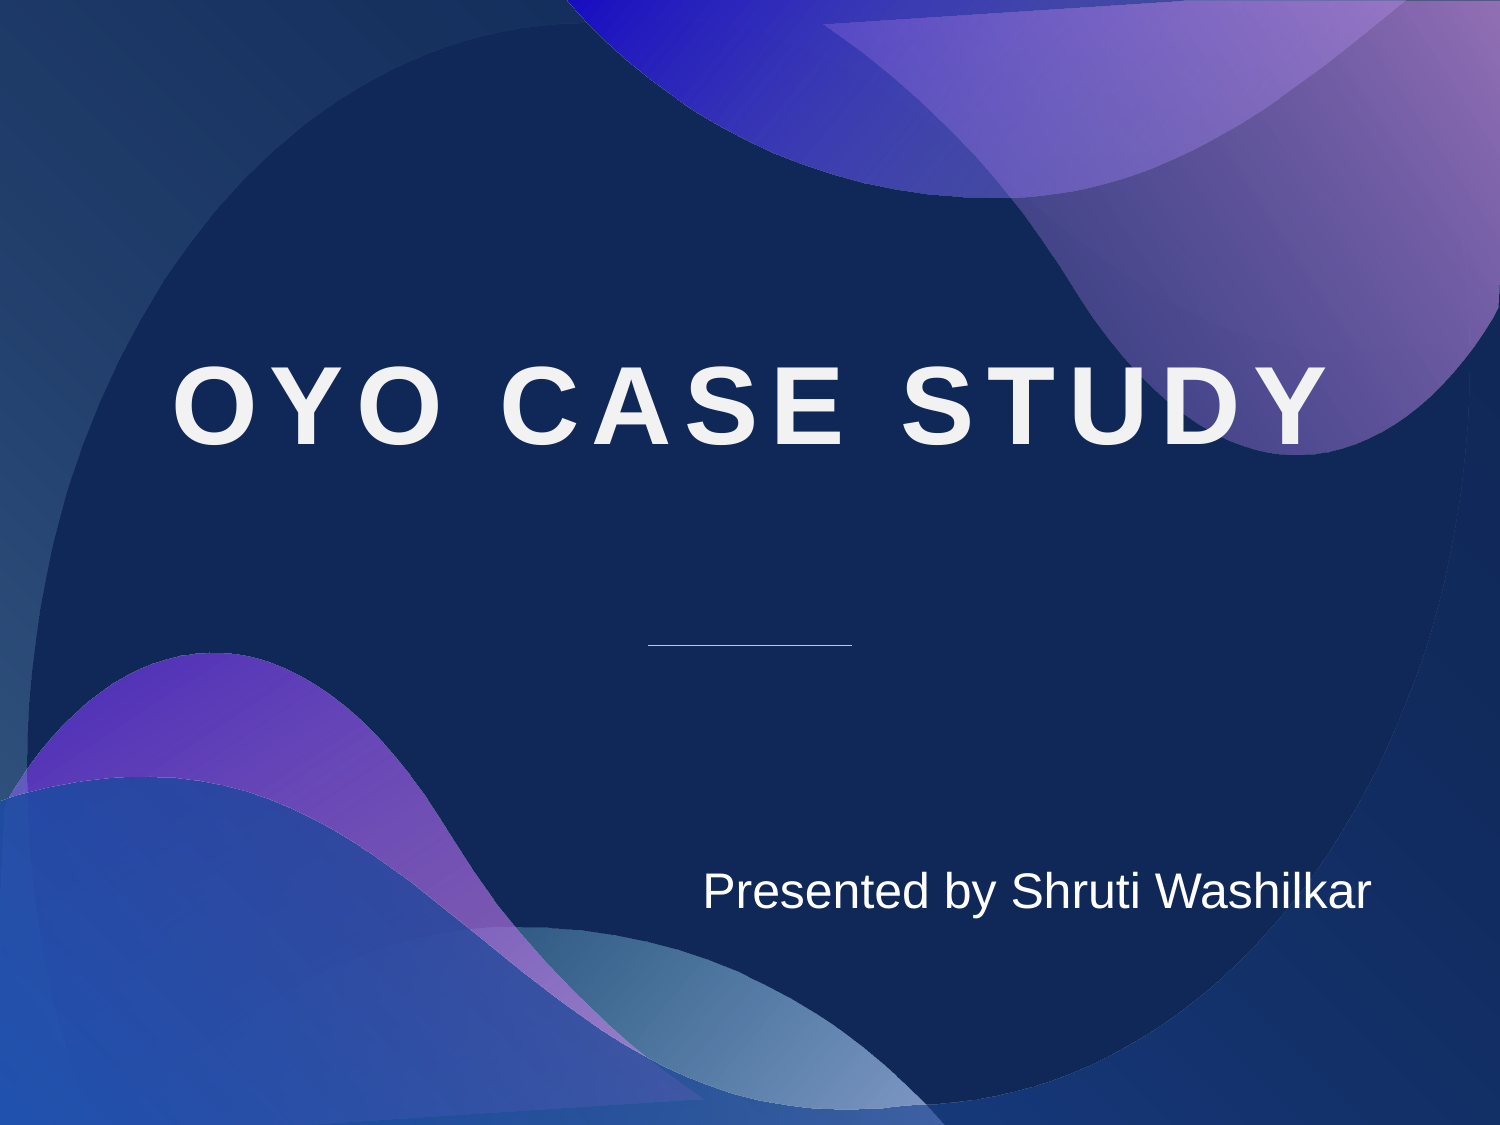

# Oyo Case Study

Presented by Shruti Washilkar